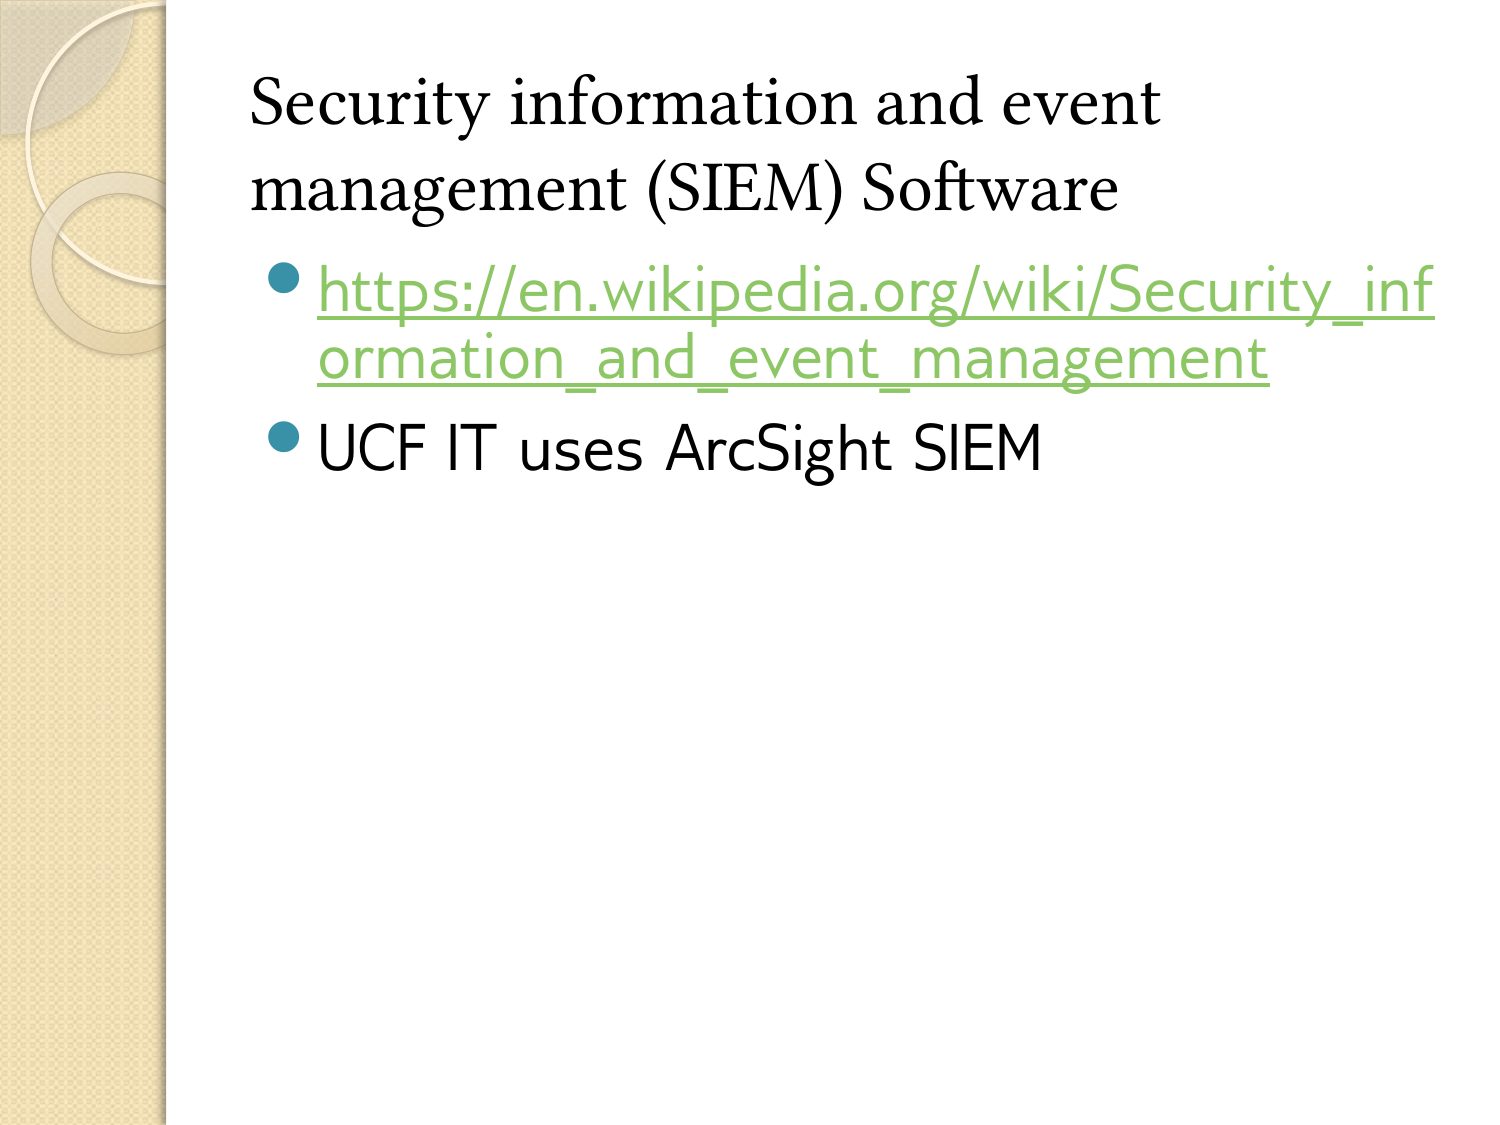

# Security information and event management (SIEM) Software
https://en.wikipedia.org/wiki/Security_information_and_event_management
UCF IT uses ArcSight SIEM